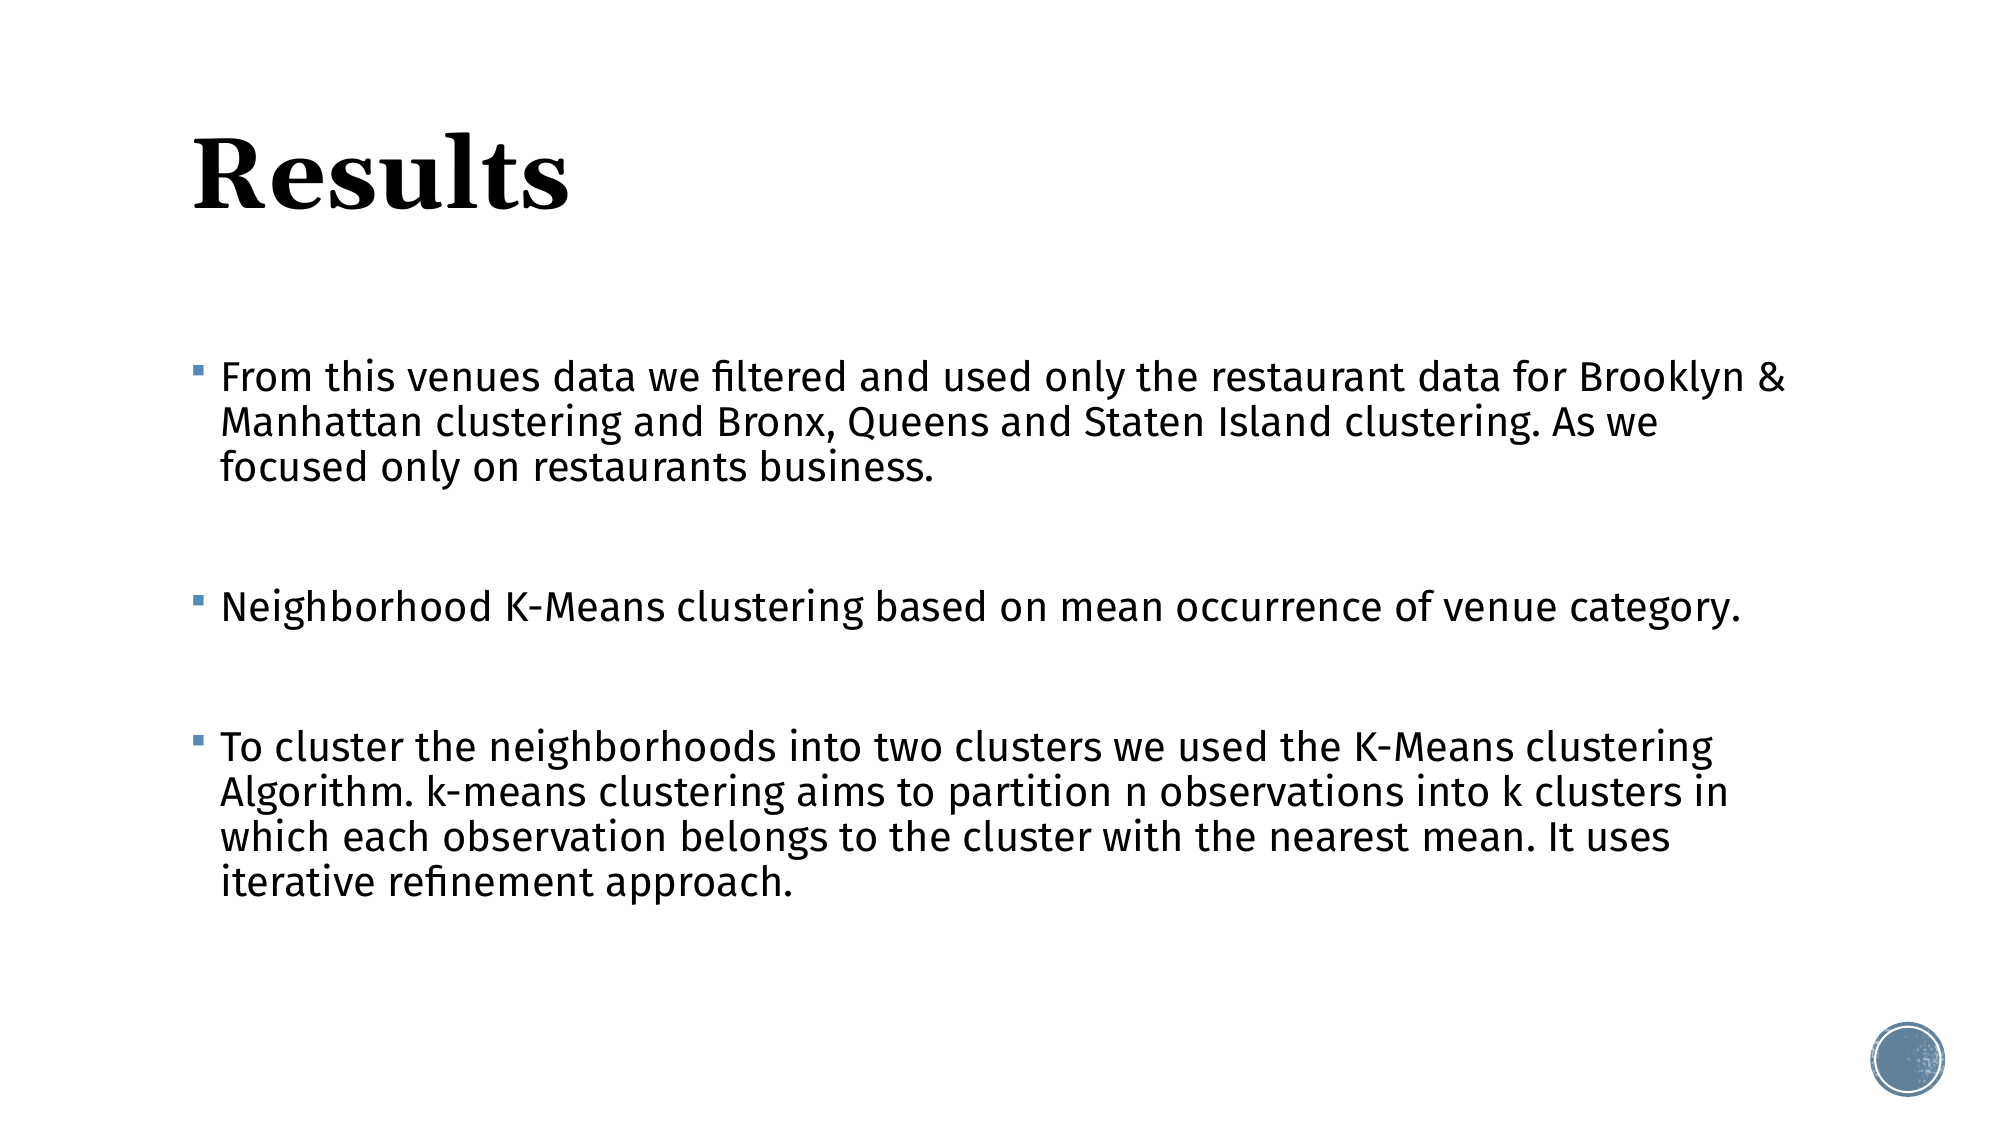

# Results
From this venues data we filtered and used only the restaurant data for Brooklyn & Manhattan clustering and Bronx, Queens and Staten Island clustering. As we focused only on restaurants business.

Neighborhood K-Means clustering based on mean occurrence of venue category.

To cluster the neighborhoods into two clusters we used the K-Means clustering Algorithm. k-means clustering aims to partition n observations into k clusters in which each observation belongs to the cluster with the nearest mean. It uses iterative refinement approach.